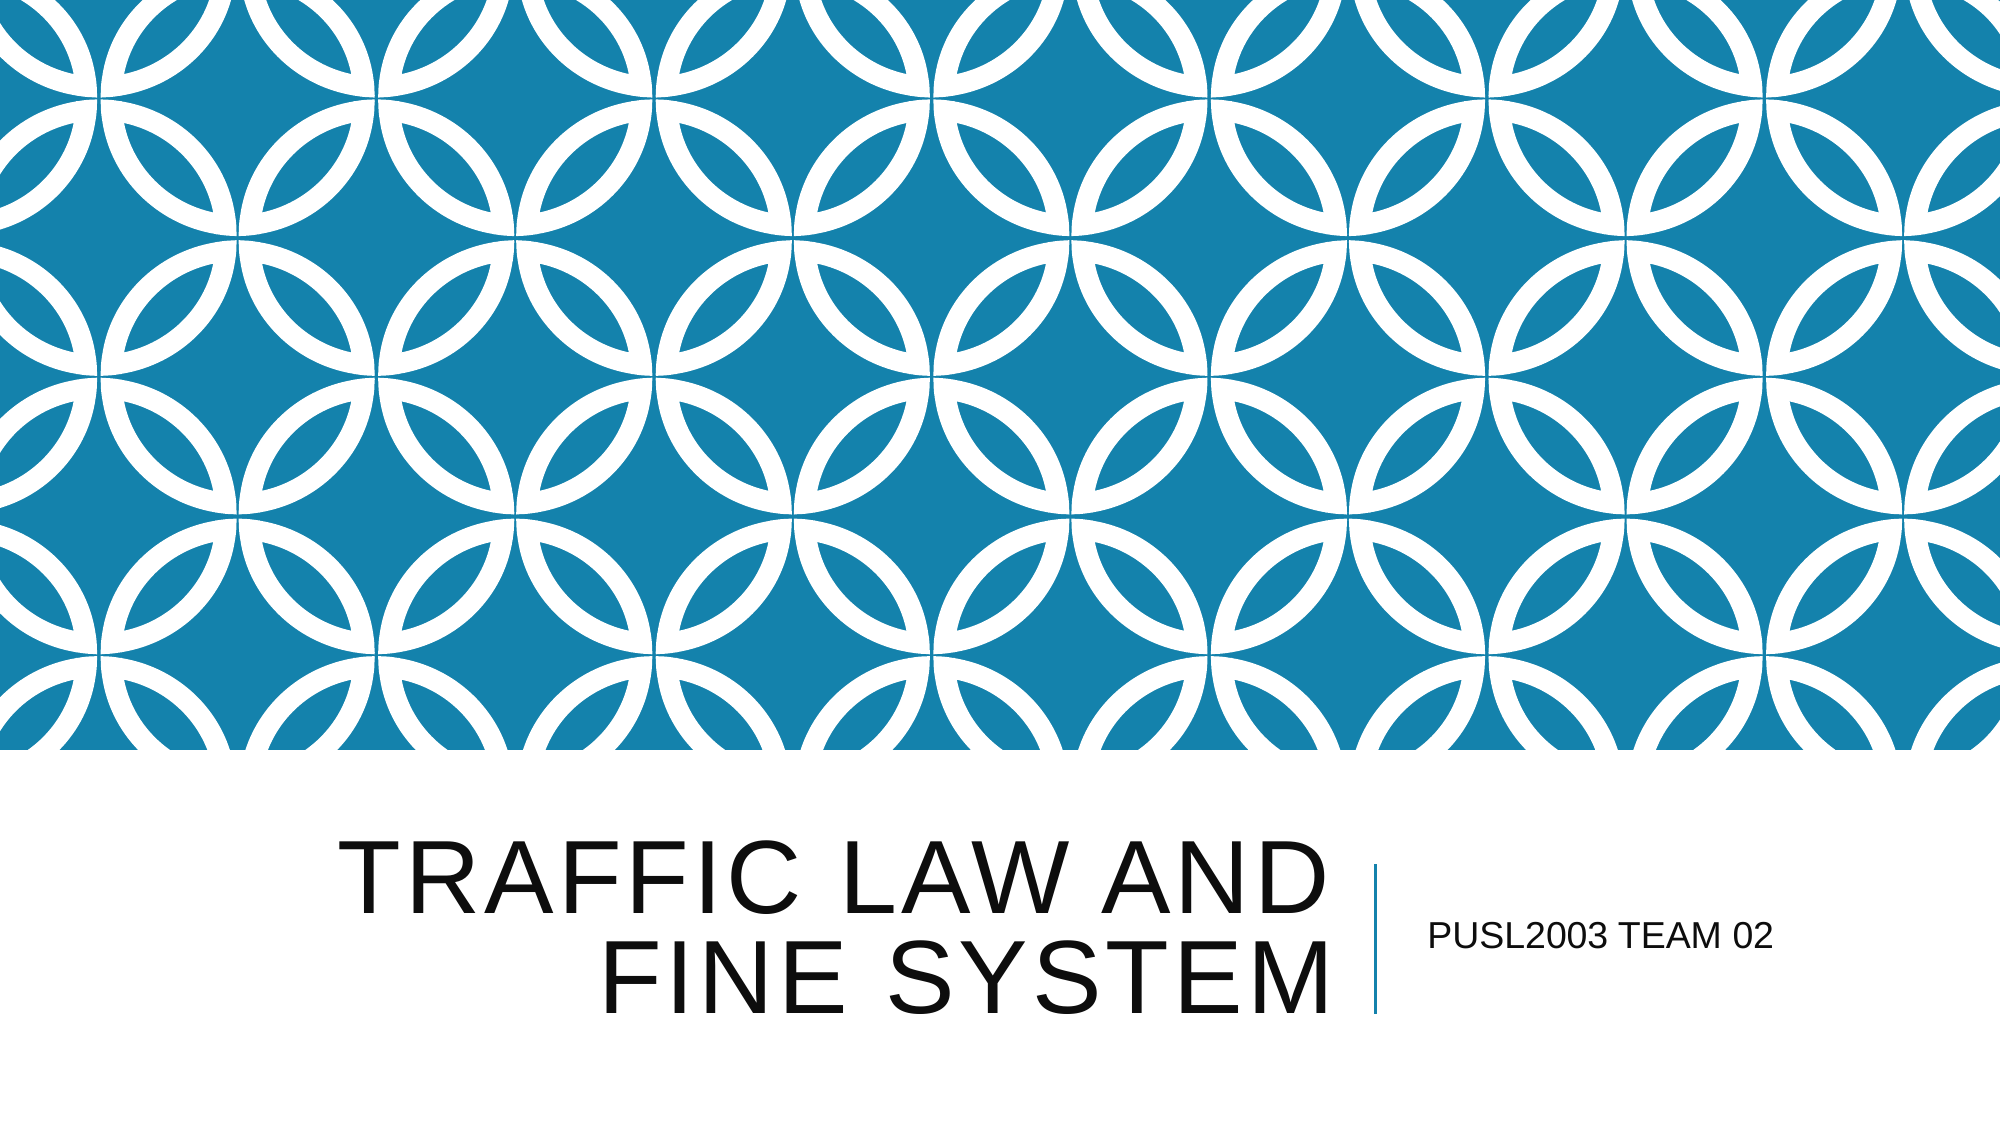

# Traffic law and Fine System
PUSL2003 TEAM 02